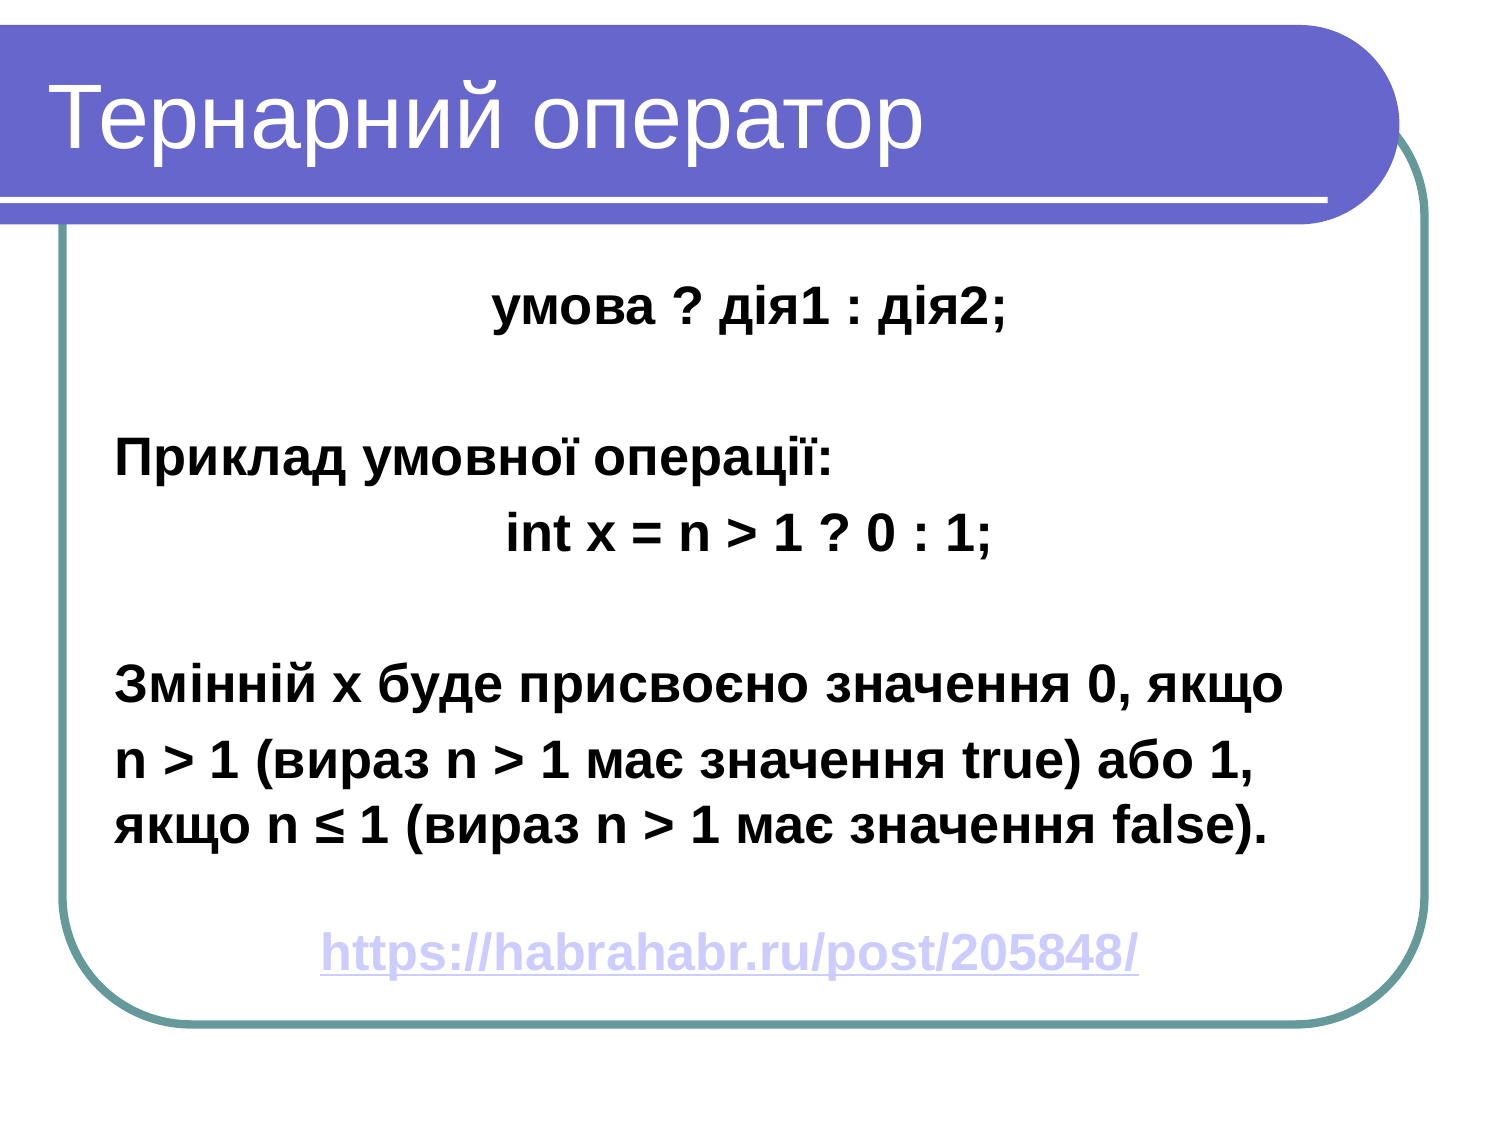

# Тернарний оператор
умова ? дія1 : дія2;

Приклад умовної операції:
int x = n > 1 ? 0 : 1;

Змінній x буде присвоєно значення 0, якщо
n > 1 (вираз n > 1 має значення true) або 1, якщо n ≤ 1 (вираз n > 1 має значення false).
https://habrahabr.ru/post/205848/